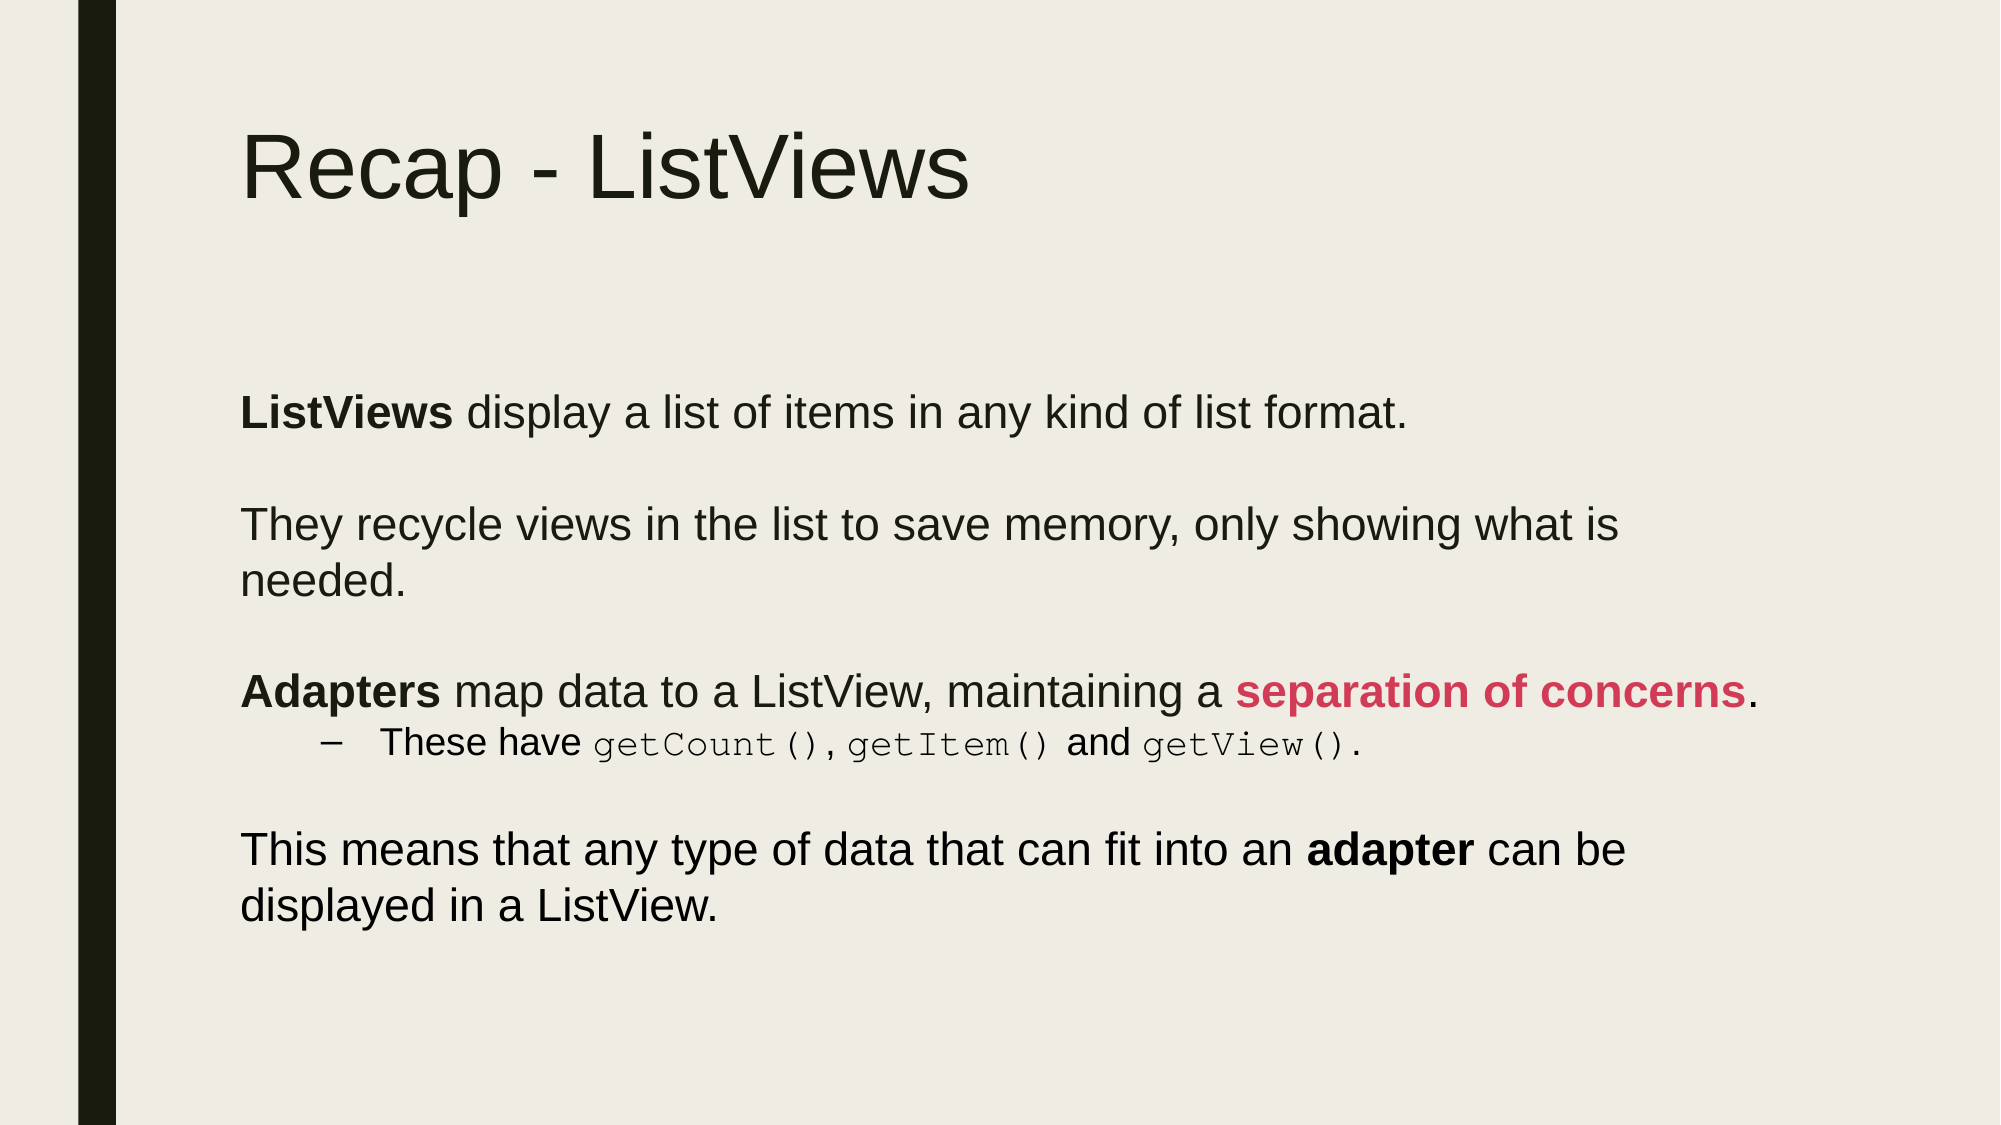

# Recap - ListViews
ListViews display a list of items in any kind of list format.

They recycle views in the list to save memory, only showing what is needed.

Adapters map data to a ListView, maintaining a separation of concerns.
These have getCount(), getItem() and getView().

This means that any type of data that can fit into an adapter can be displayed in a ListView.